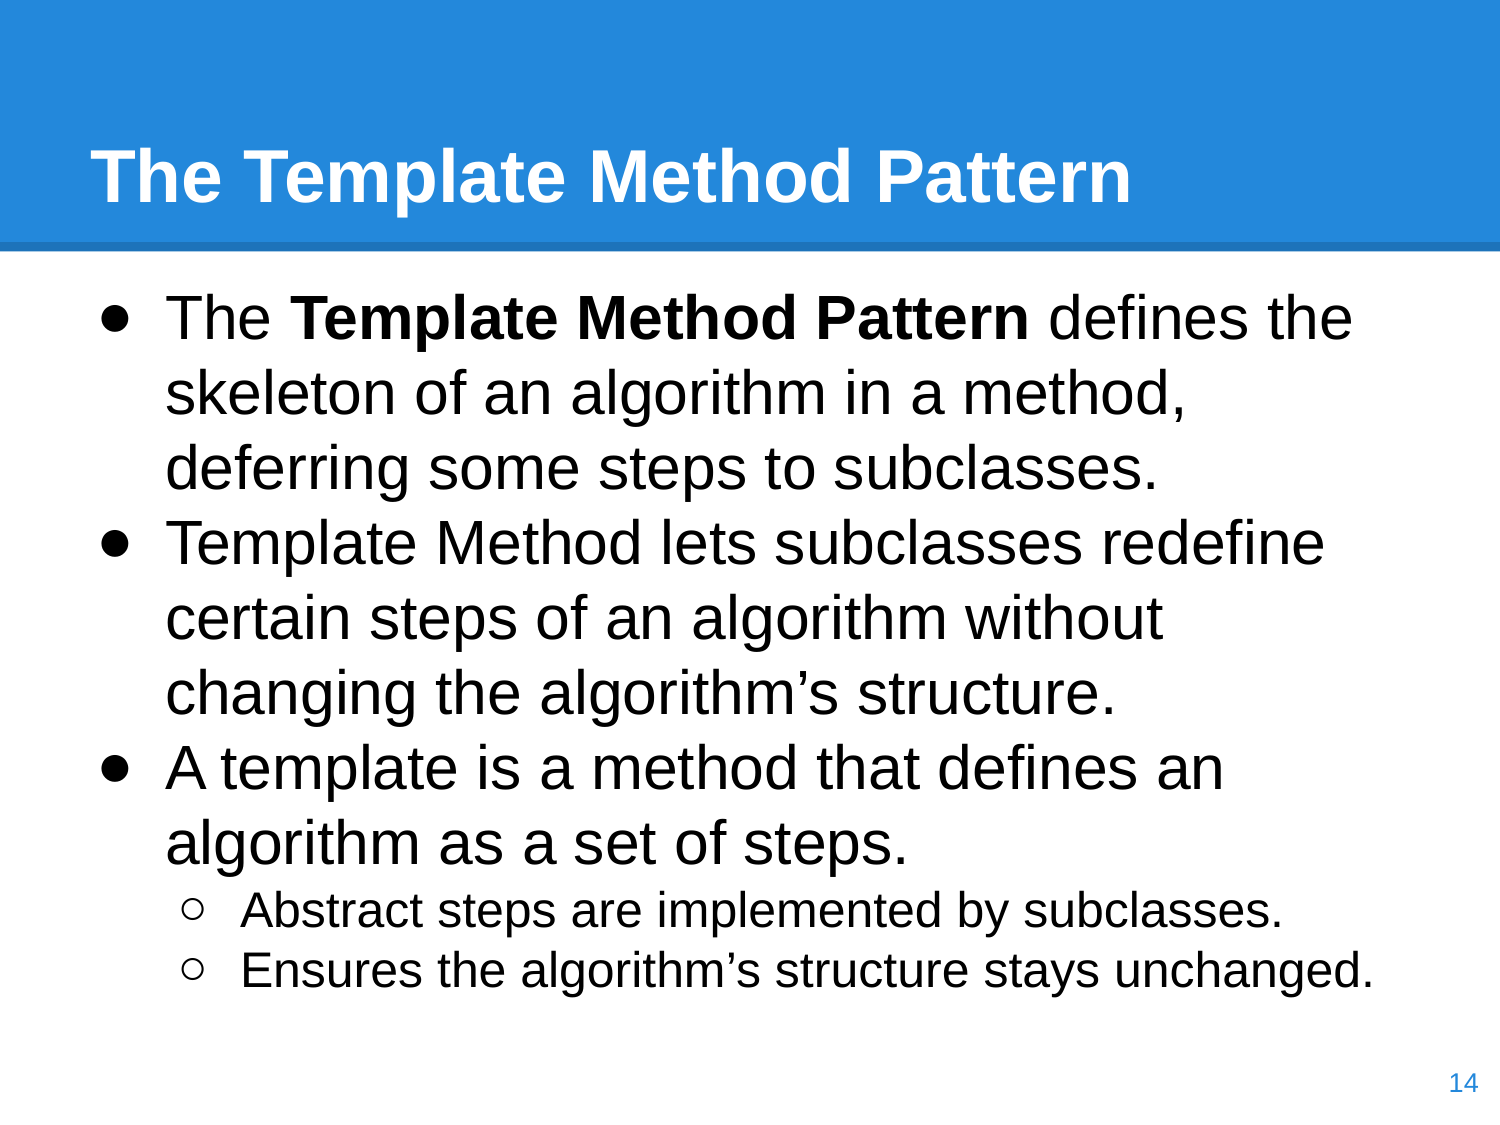

# The Template Method Pattern
The Template Method Pattern defines the skeleton of an algorithm in a method, deferring some steps to subclasses.
Template Method lets subclasses redefine certain steps of an algorithm without changing the algorithm’s structure.
A template is a method that defines an algorithm as a set of steps.
Abstract steps are implemented by subclasses.
Ensures the algorithm’s structure stays unchanged.
14